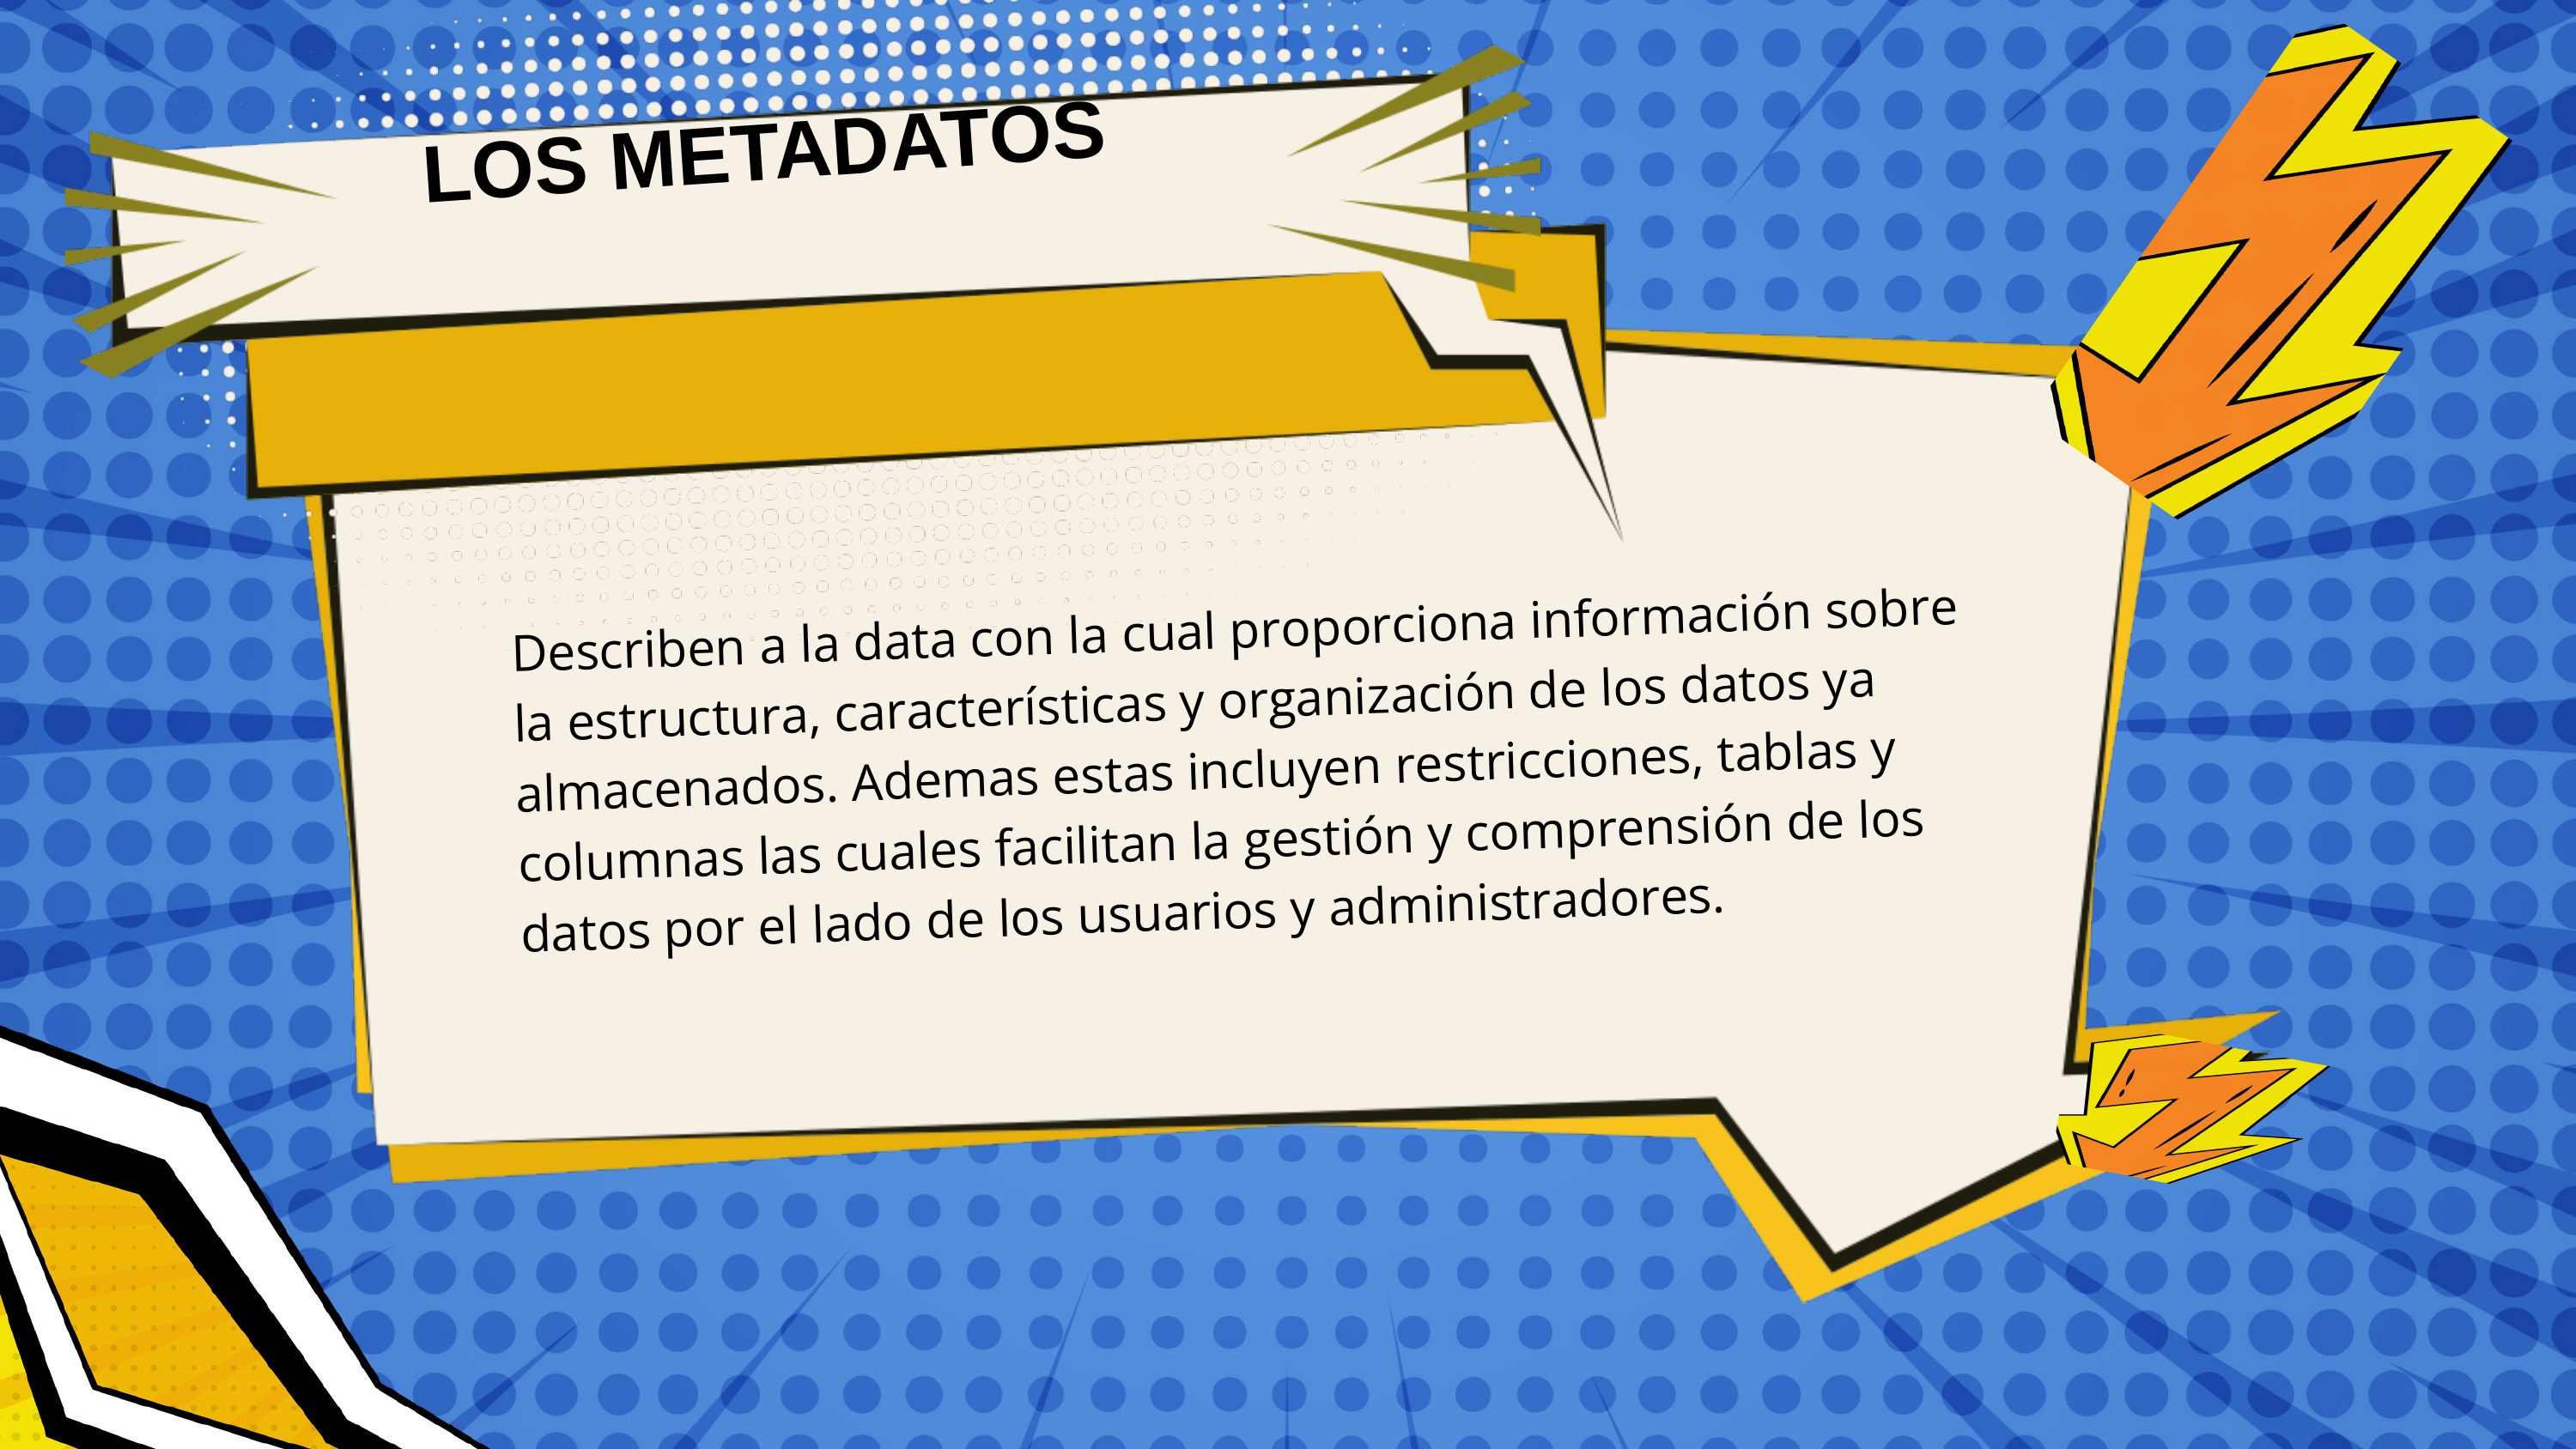

LOS METADATOS

Describen a la data con la cual proporciona información sobre la estructura, características y organización de los datos ya almacenados. Ademas estas incluyen restricciones, tablas y columnas las cuales facilitan la gestión y comprensión de los datos por el lado de los usuarios y administradores.